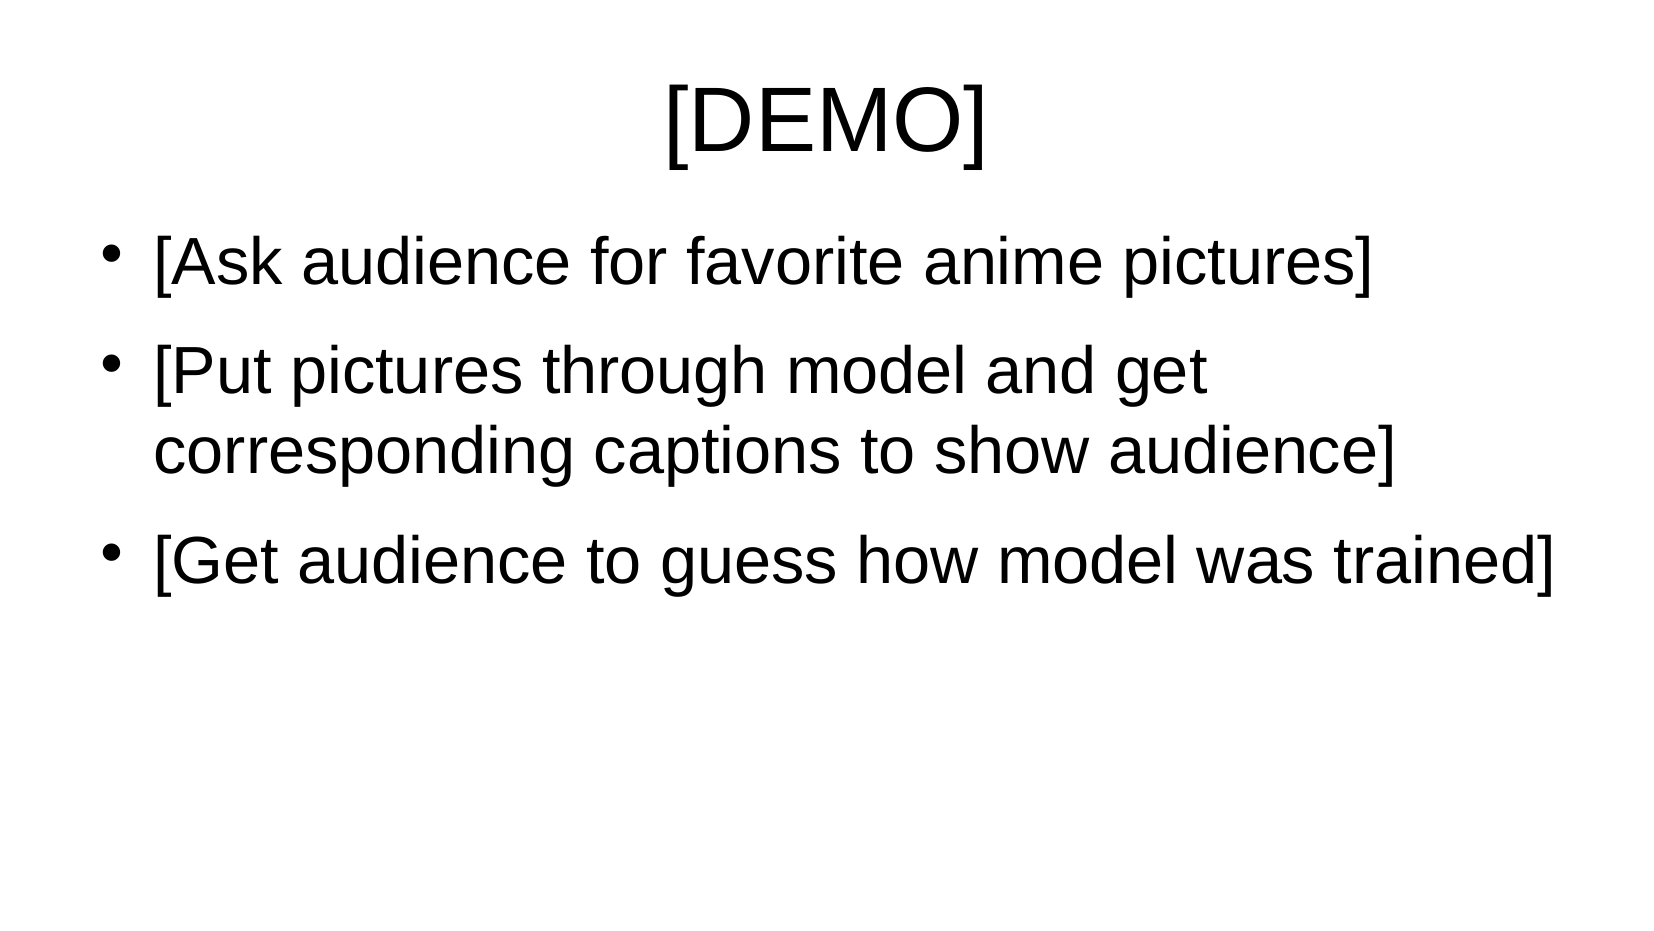

# [DEMO]
[Ask audience for favorite anime pictures]
[Put pictures through model and get corresponding captions to show audience]
[Get audience to guess how model was trained]